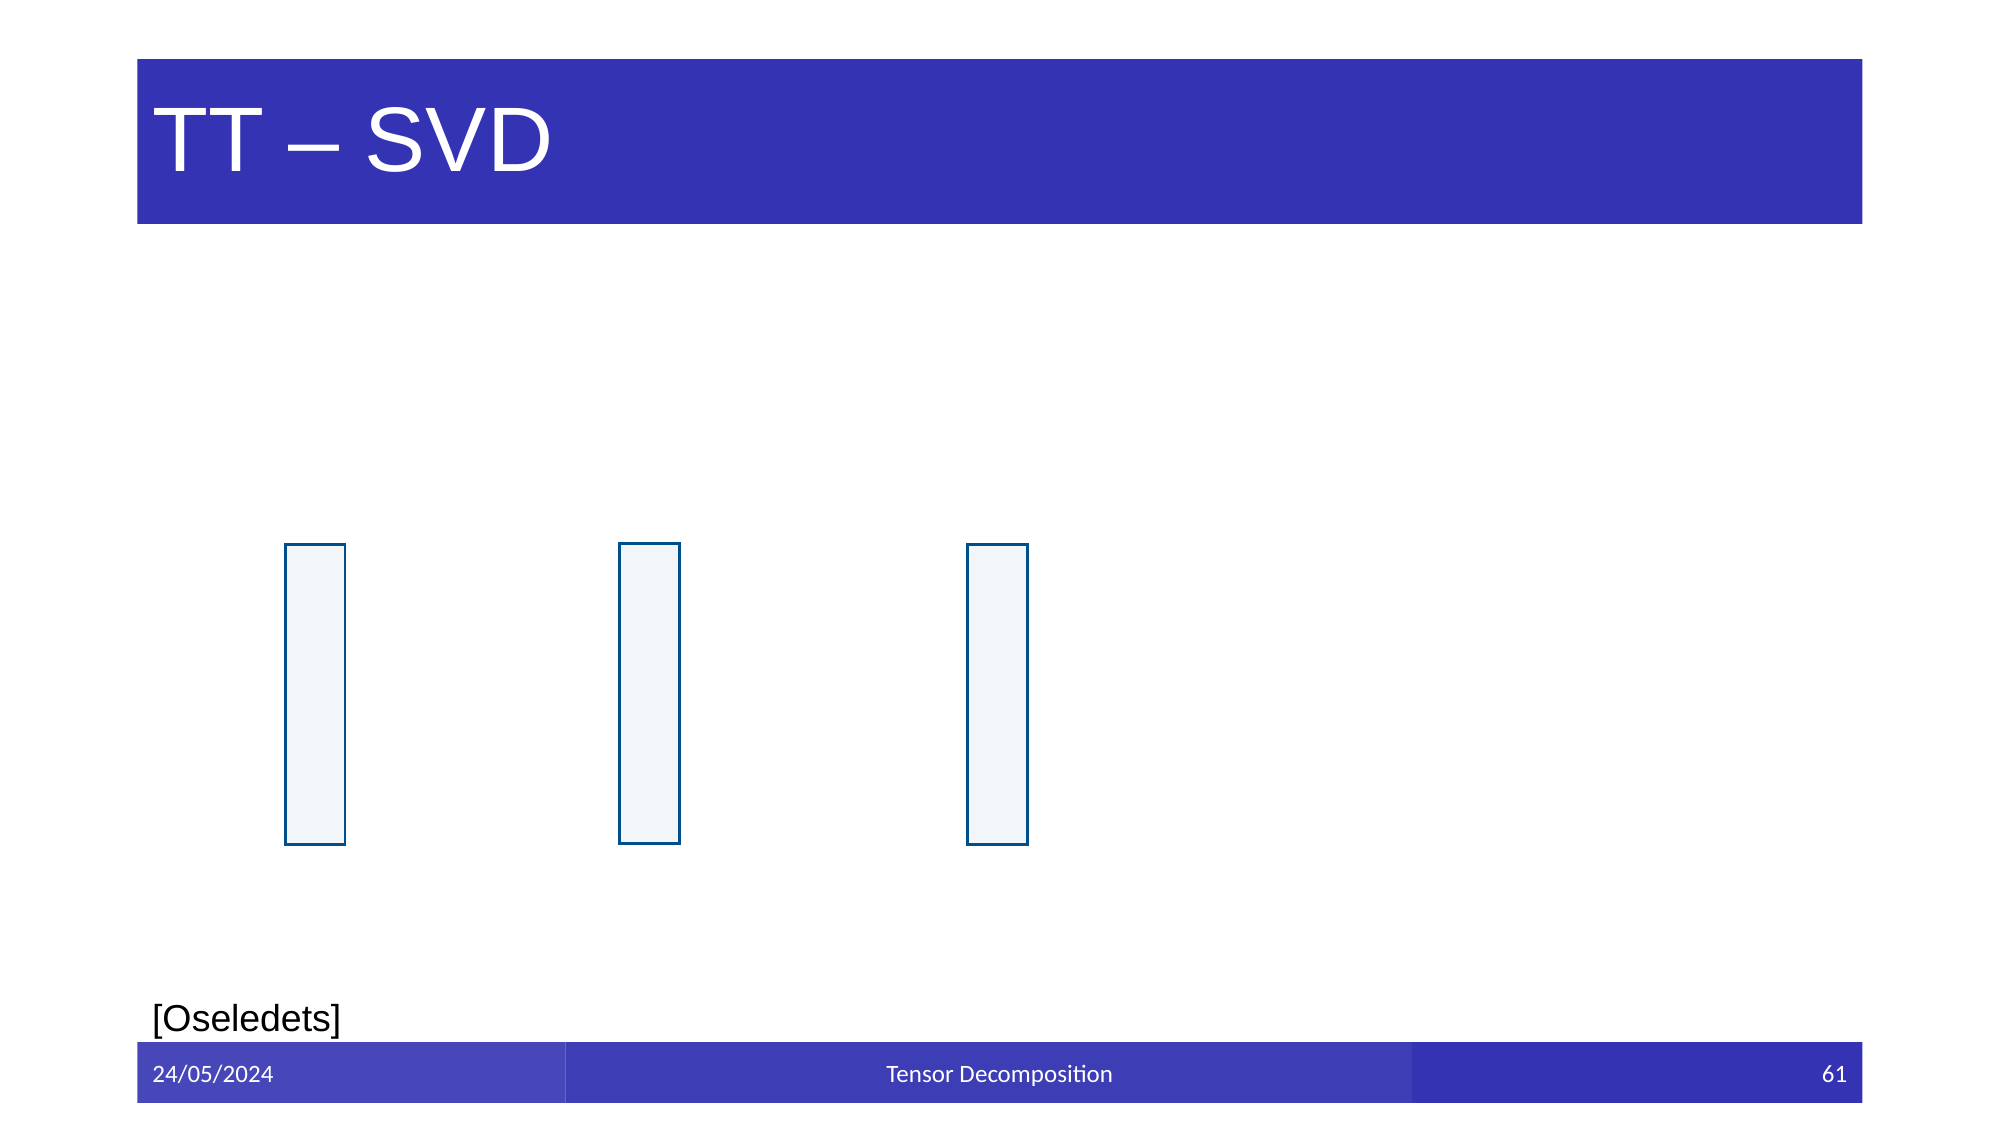

# TT – SVD

[Oseledets]
24/05/2024
Tensor Decomposition
61